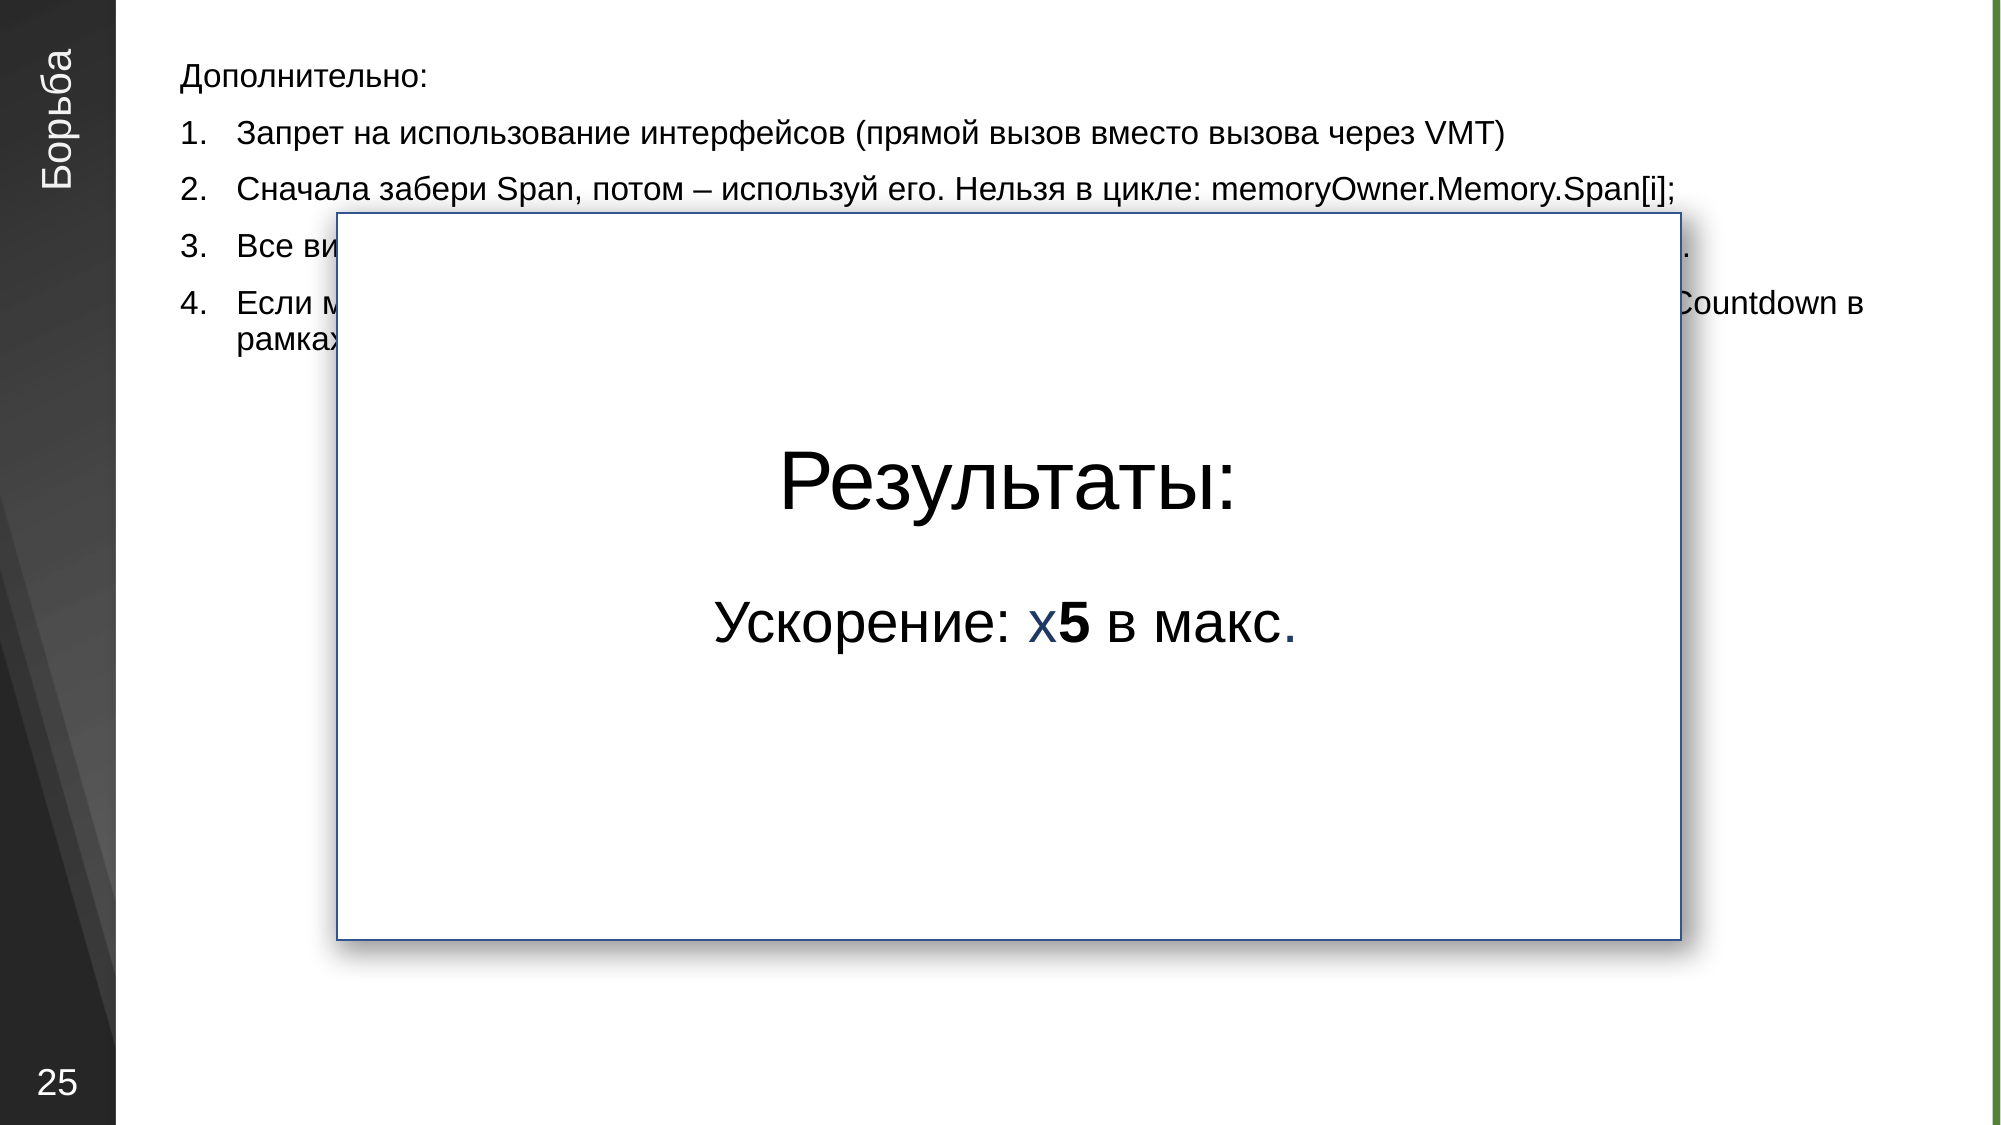

Дополнительно:
Запрет на использование интерфейсов (прямой вызов вместо вызова через VMT)
Сначала забери Span, потом – используй его. Нельзя в цикле: memoryOwner.Memory.Span[i];
Все виртуальные методы по-возможности – sealed (прямой вызов вместо вызова через VMT).
Если метод чаще всего выходит по какой-то ветке, сделать эту проверку первой (например, Countdown в рамках примера чаще всего имеет одного владельца. И чаще всего это – массив).

Результаты:
Ускорение: x5 в макс.
# Борьба